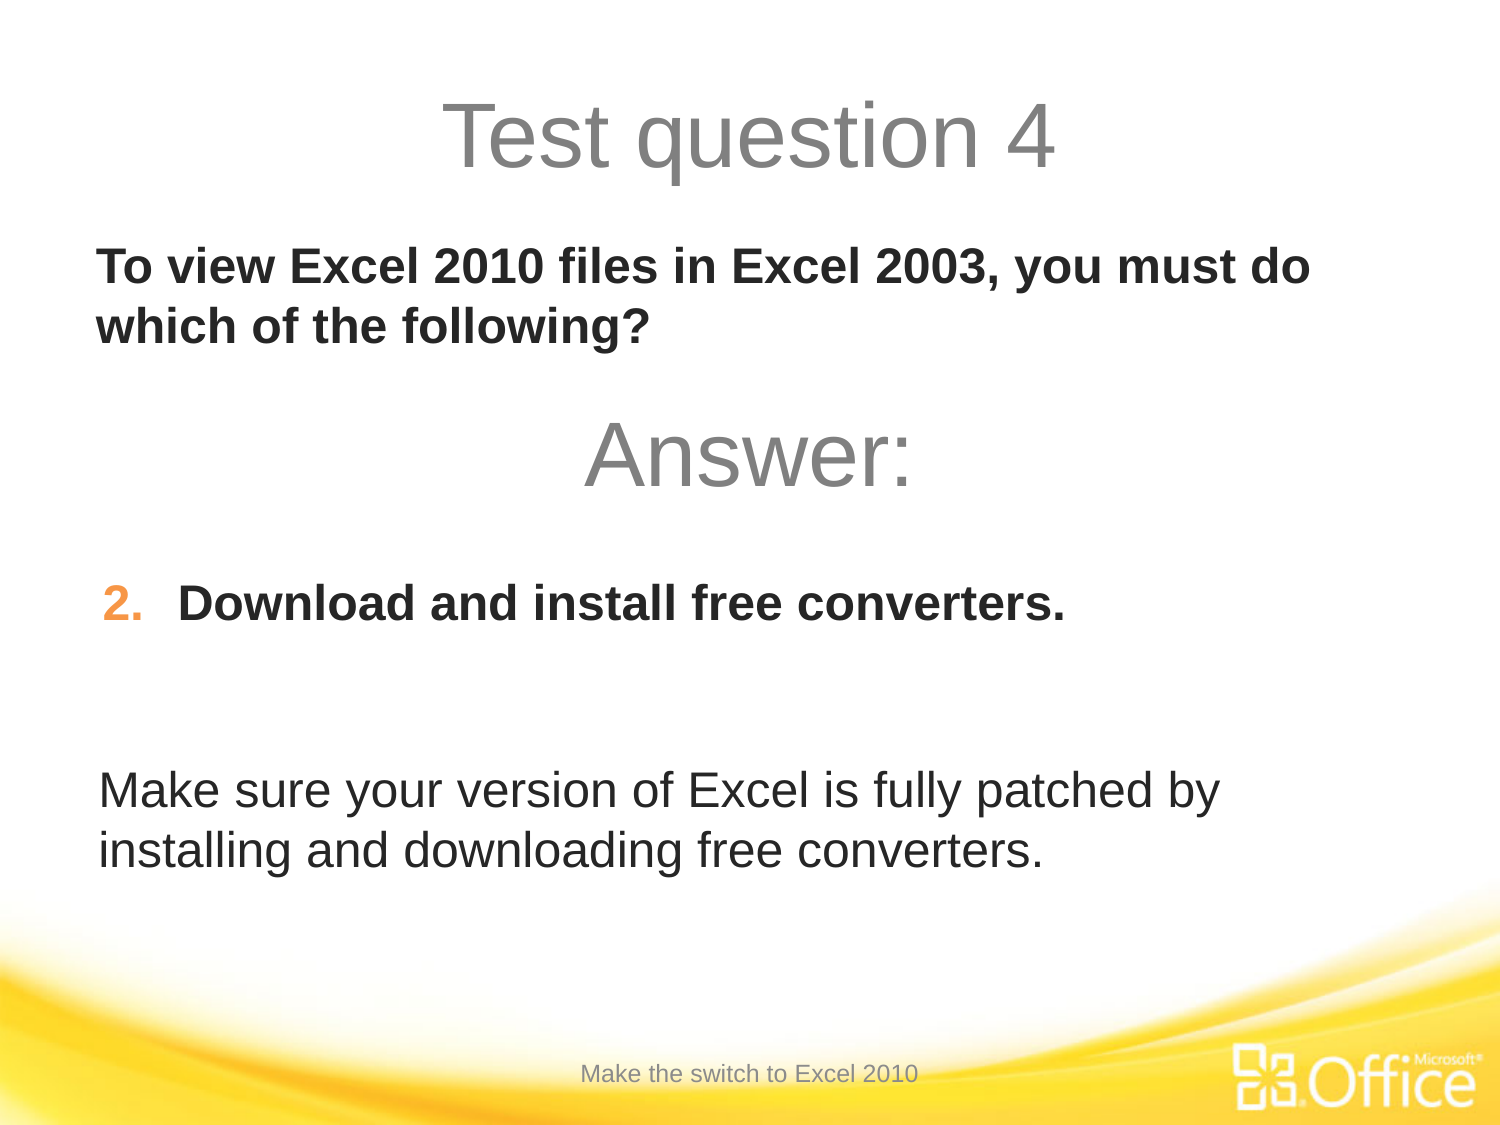

# Test question 4
To view Excel 2010 files in Excel 2003, you must do which of the following?
Answer:
Download and install free converters.
Make sure your version of Excel is fully patched by installing and downloading free converters.
Make the switch to Excel 2010